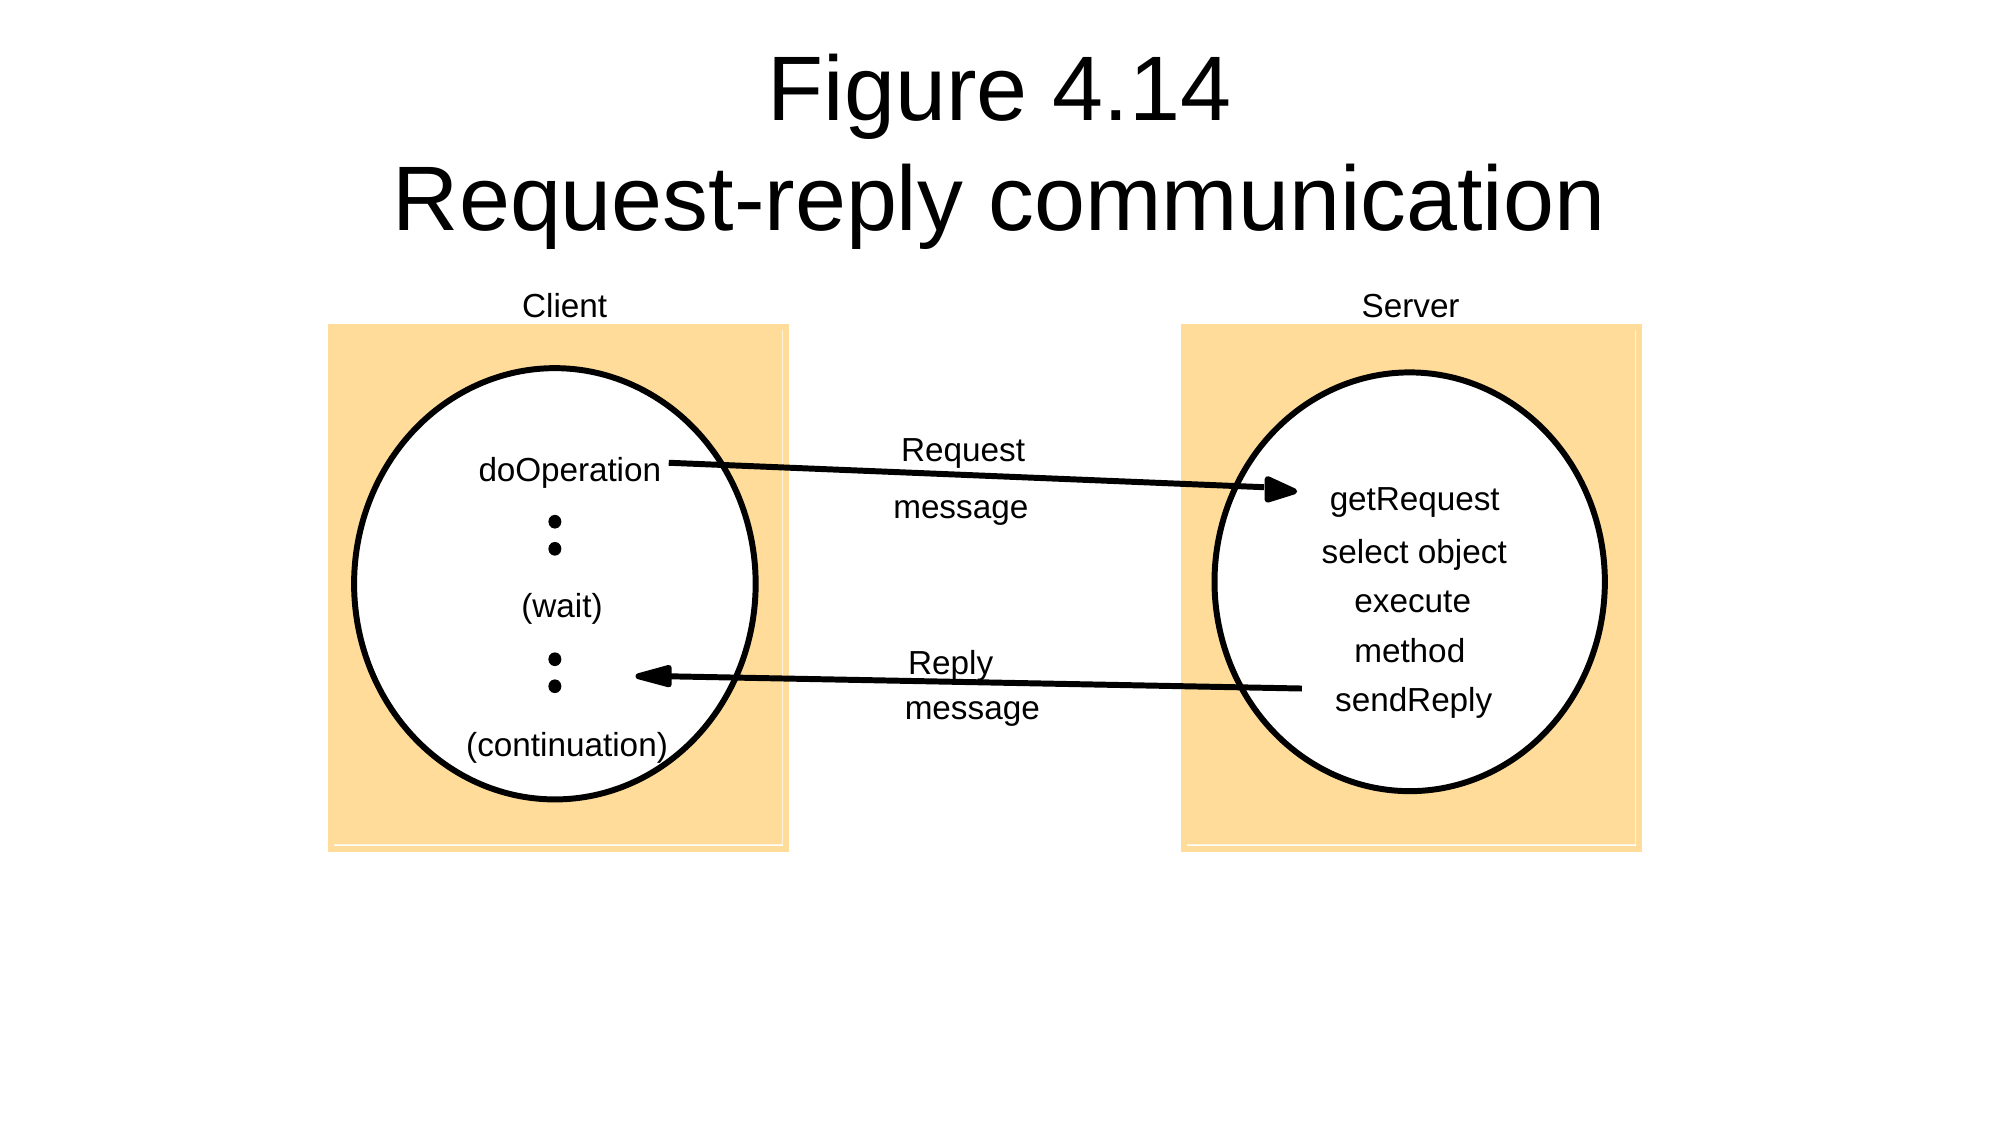

# Figure 4.14 Request-reply communication
Client
Server

Request
doOperation

getRequest

message

select object
execute
(wait)
method
Reply

sendReply
message
(continuation)